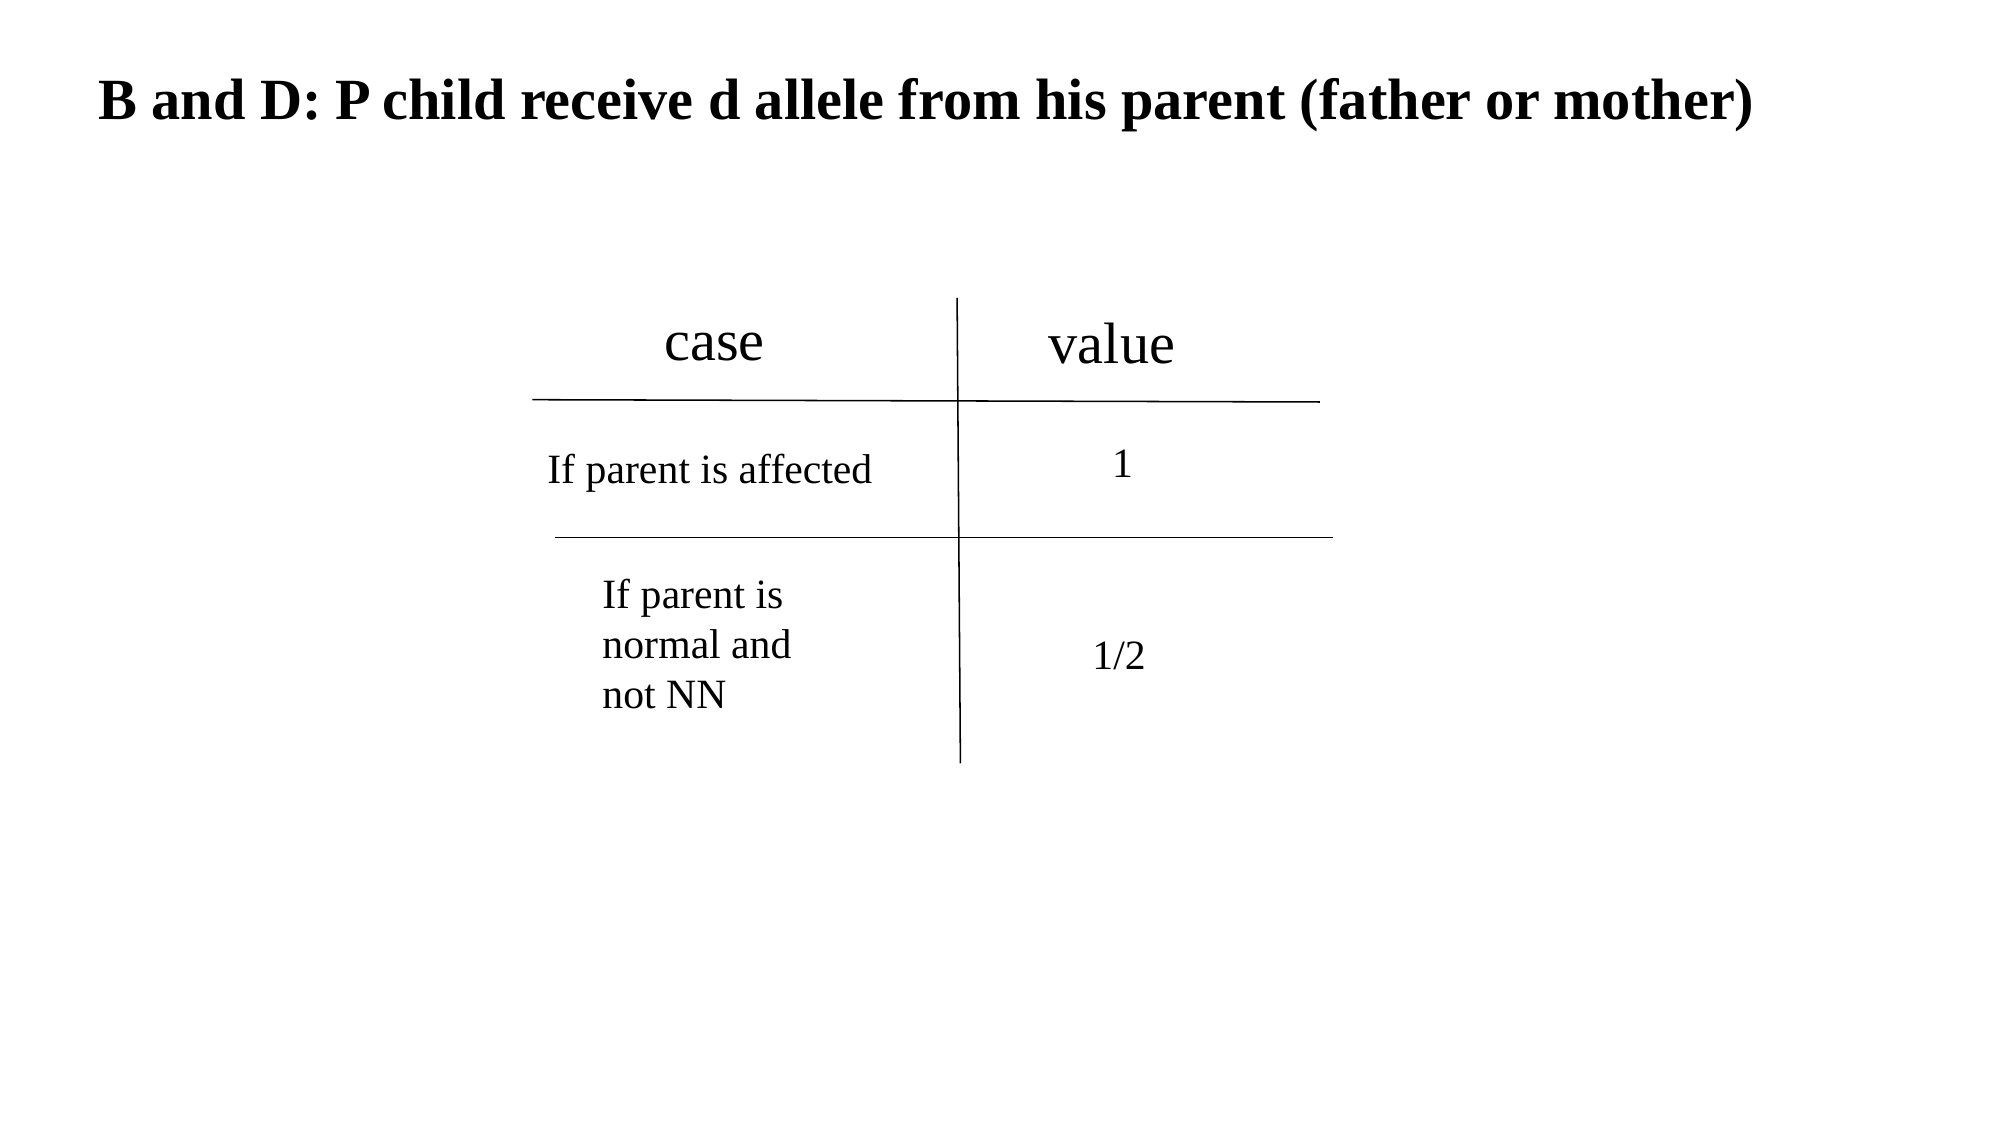

B and D: P child receive d allele from his parent (father or mother)
case
value
1
If parent is affected
If parent is normal and not NN
1/2